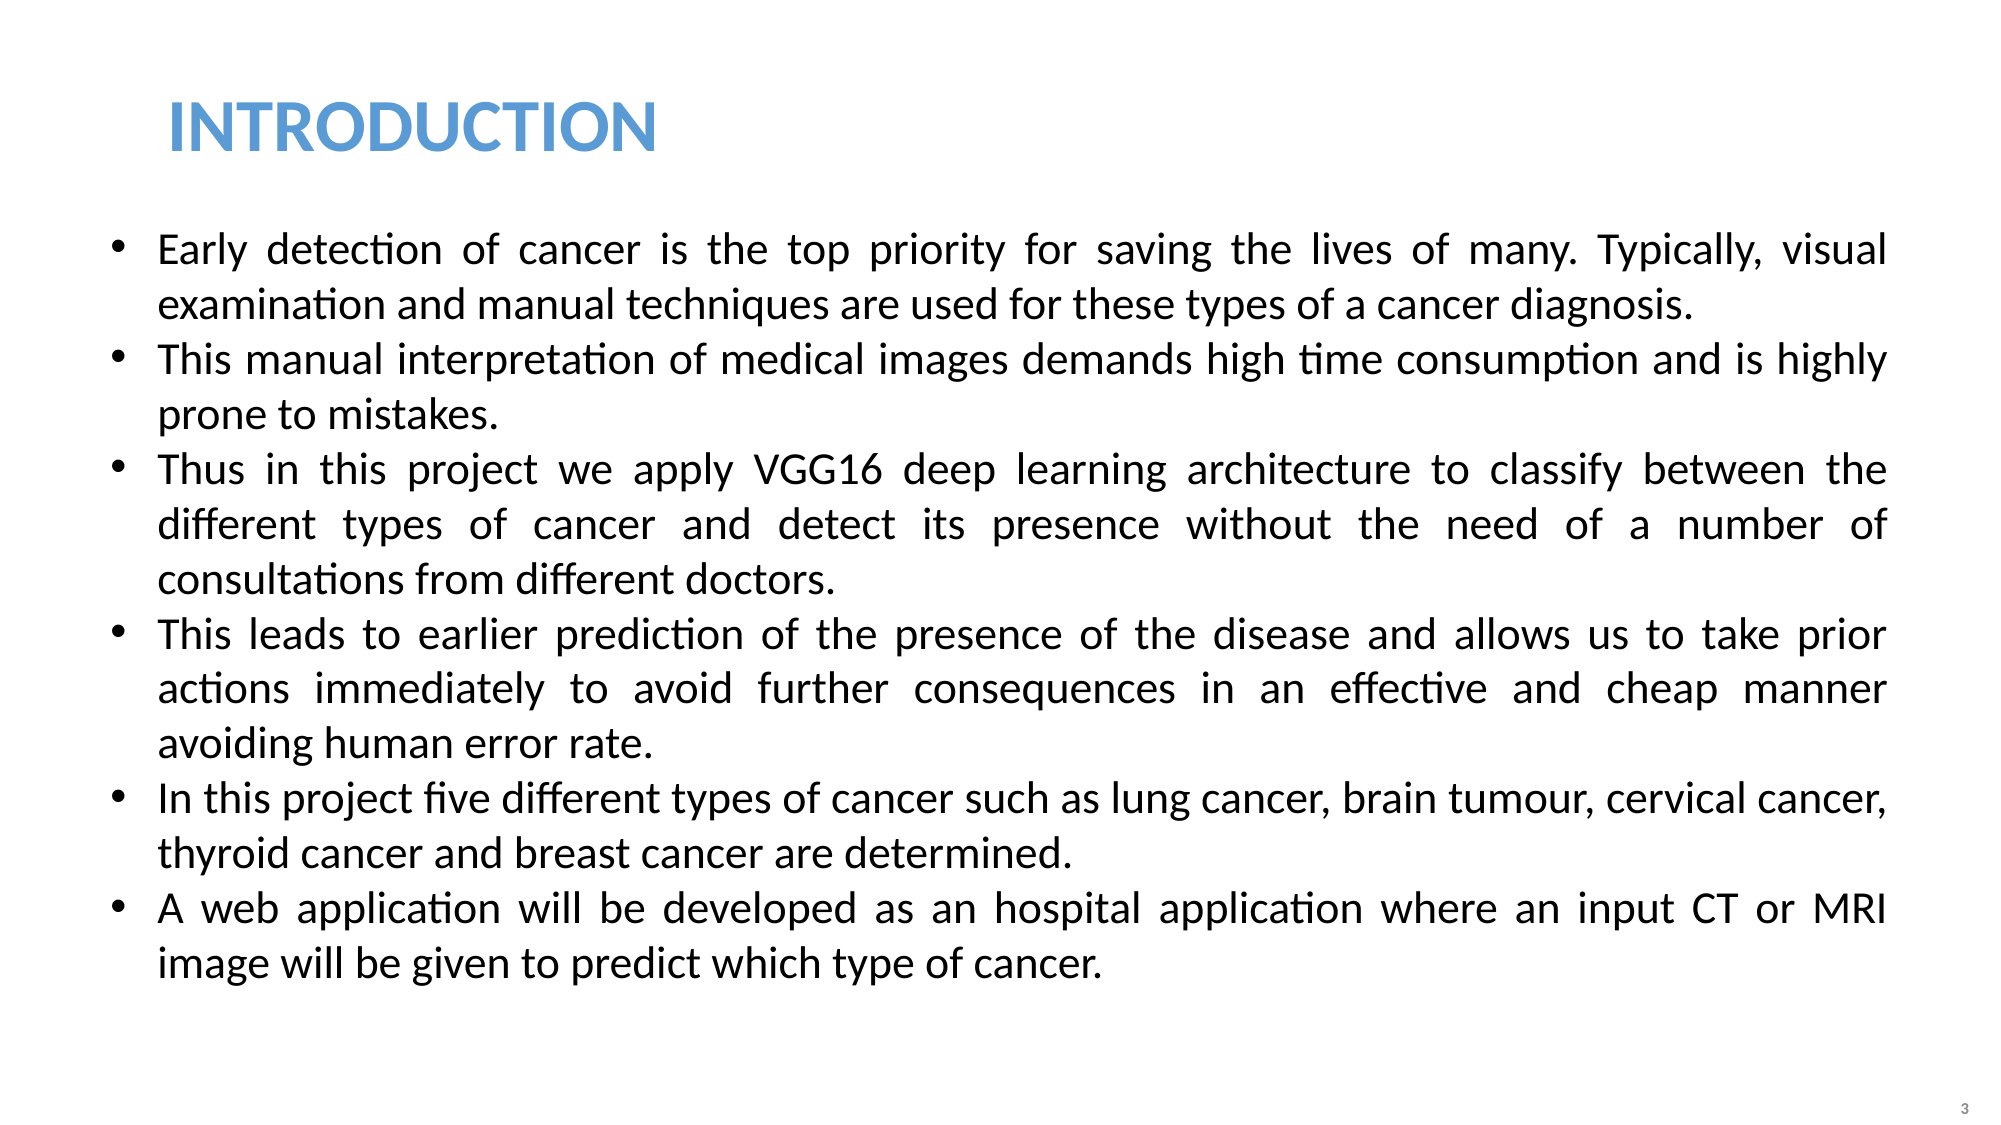

# INTRODUCTION
Early detection of cancer is the top priority for saving the lives of many. Typically, visual examination and manual techniques are used for these types of a cancer diagnosis.
This manual interpretation of medical images demands high time consumption and is highly prone to mistakes.
Thus in this project we apply VGG16 deep learning architecture to classify between the different types of cancer and detect its presence without the need of a number of consultations from different doctors.
This leads to earlier prediction of the presence of the disease and allows us to take prior actions immediately to avoid further consequences in an effective and cheap manner avoiding human error rate.
In this project five different types of cancer such as lung cancer, brain tumour, cervical cancer, thyroid cancer and breast cancer are determined.
A web application will be developed as an hospital application where an input CT or MRI image will be given to predict which type of cancer.